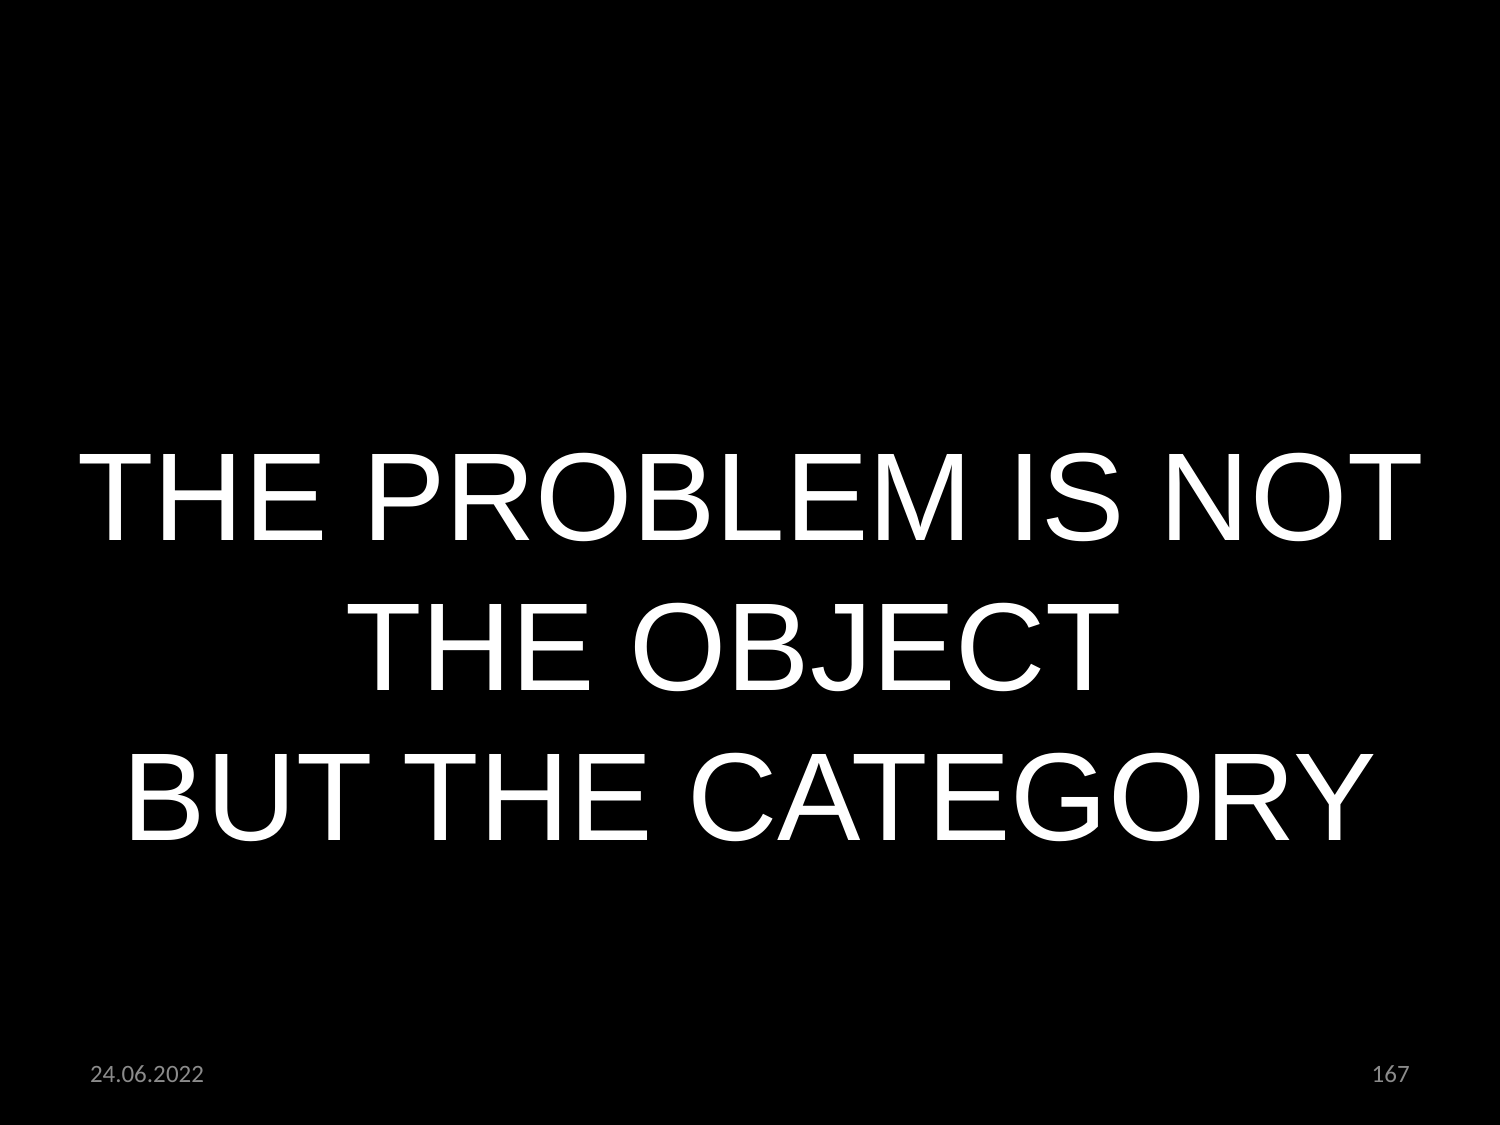

THE PROBLEM IS NOT THE OBJECT
BUT THE CATEGORY
24.06.2022
167